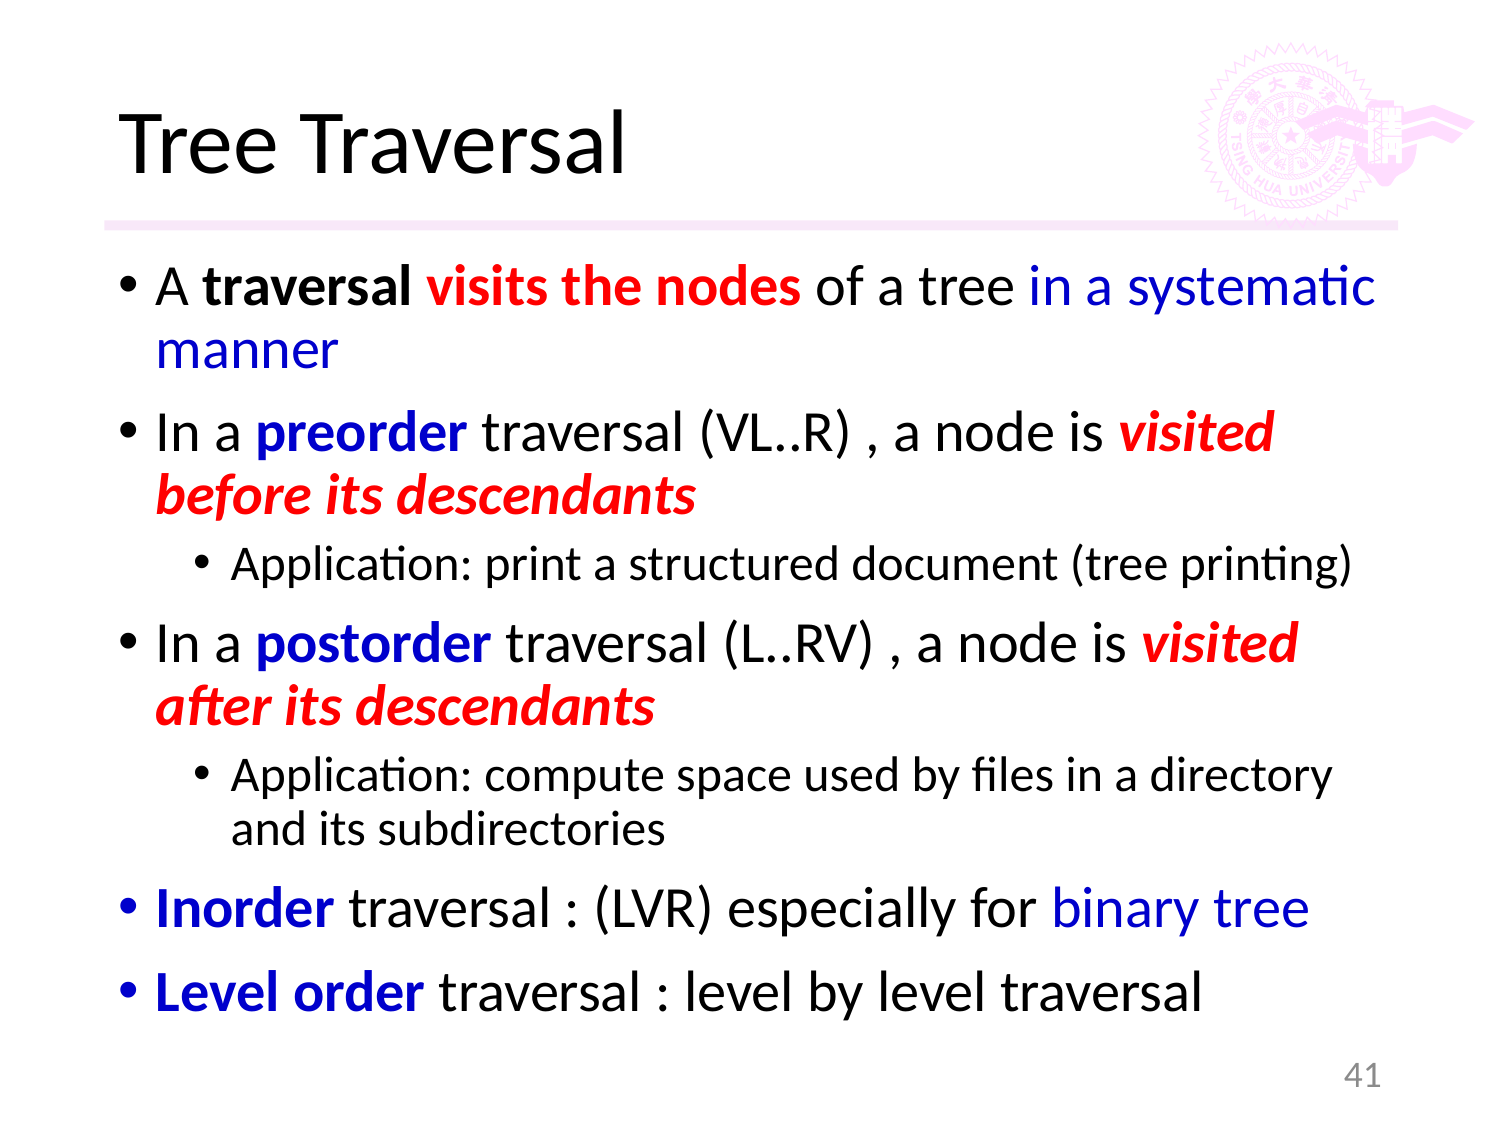

# Tree Traversal
A traversal visits the nodes of a tree in a systematic manner
In a preorder traversal (VL..R) , a node is visited before its descendants
Application: print a structured document (tree printing)
In a postorder traversal (L..RV) , a node is visited after its descendants
Application: compute space used by files in a directory and its subdirectories
Inorder traversal : (LVR) especially for binary tree
Level order traversal : level by level traversal
41